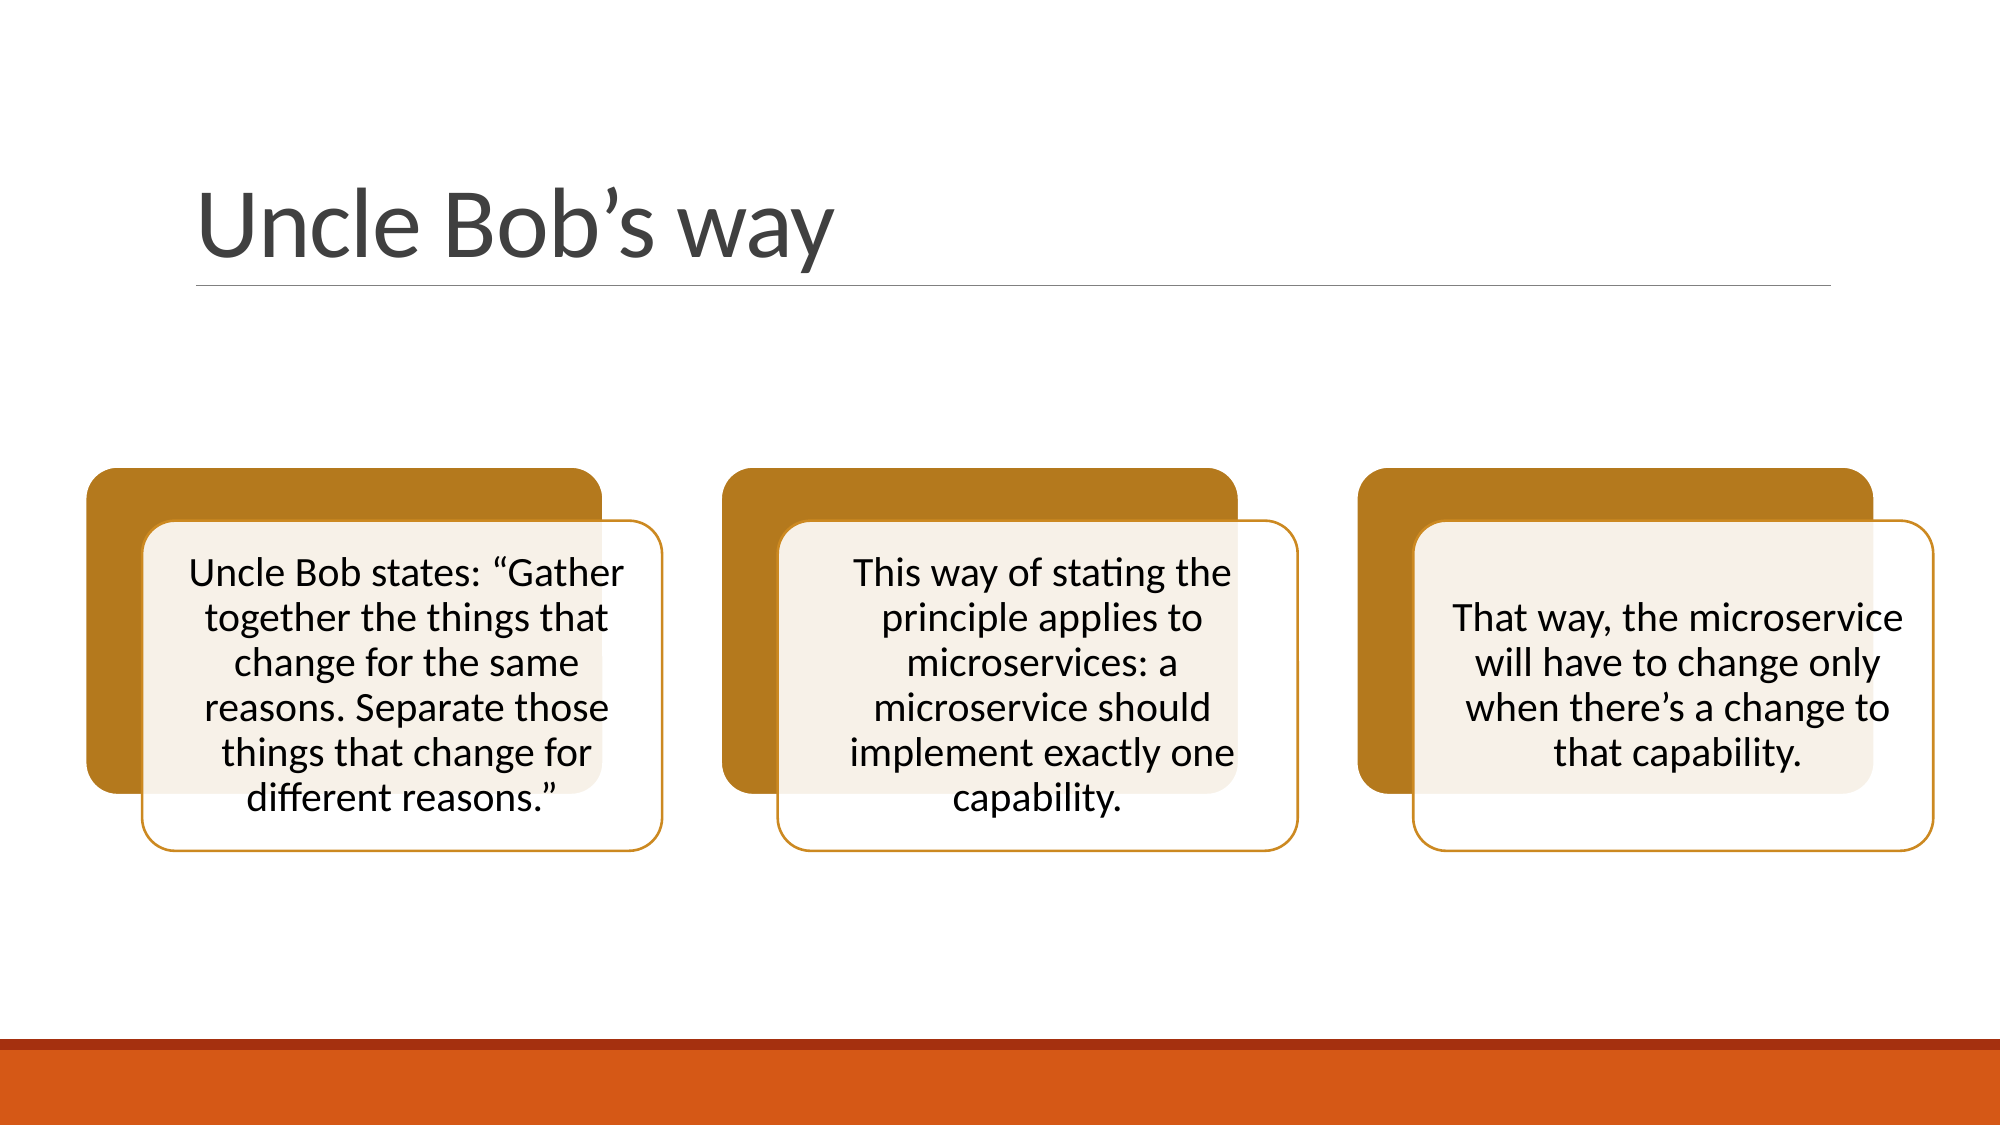

# Uncle Bob’s way
Uncle Bob states: “Gather together the things that change for the same reasons. Separate those things that change for different reasons.”
This way of stating the principle applies to microservices: a microservice should implement exactly one capability.
That way, the microservice will have to change only when there’s a change to that capability.